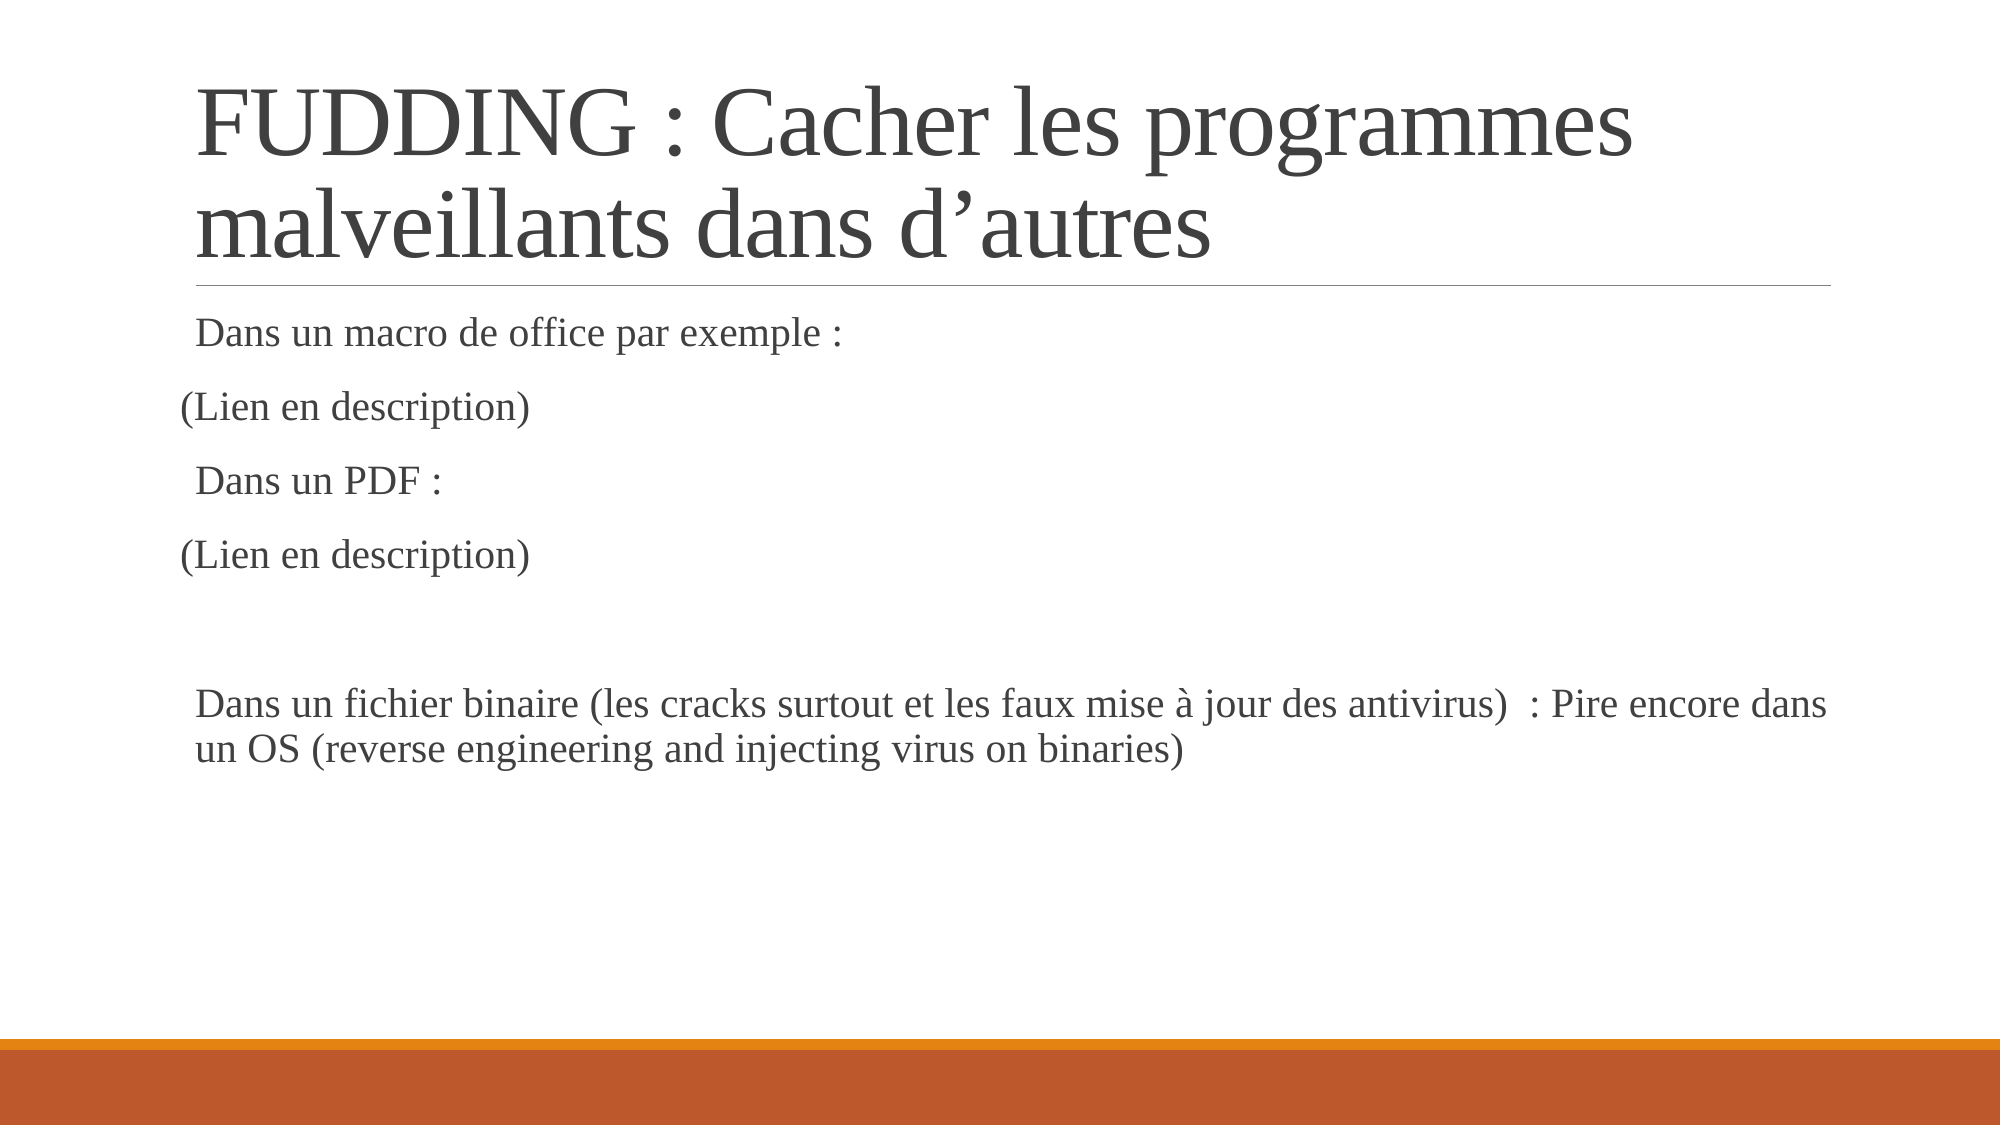

# FUDDING : Cacher les programmes malveillants dans d’autres
Dans un macro de office par exemple :
(Lien en description)
Dans un PDF :
(Lien en description)

Dans un fichier binaire (les cracks surtout et les faux mise à jour des antivirus)  : Pire encore dans un OS (reverse engineering and injecting virus on binaries)